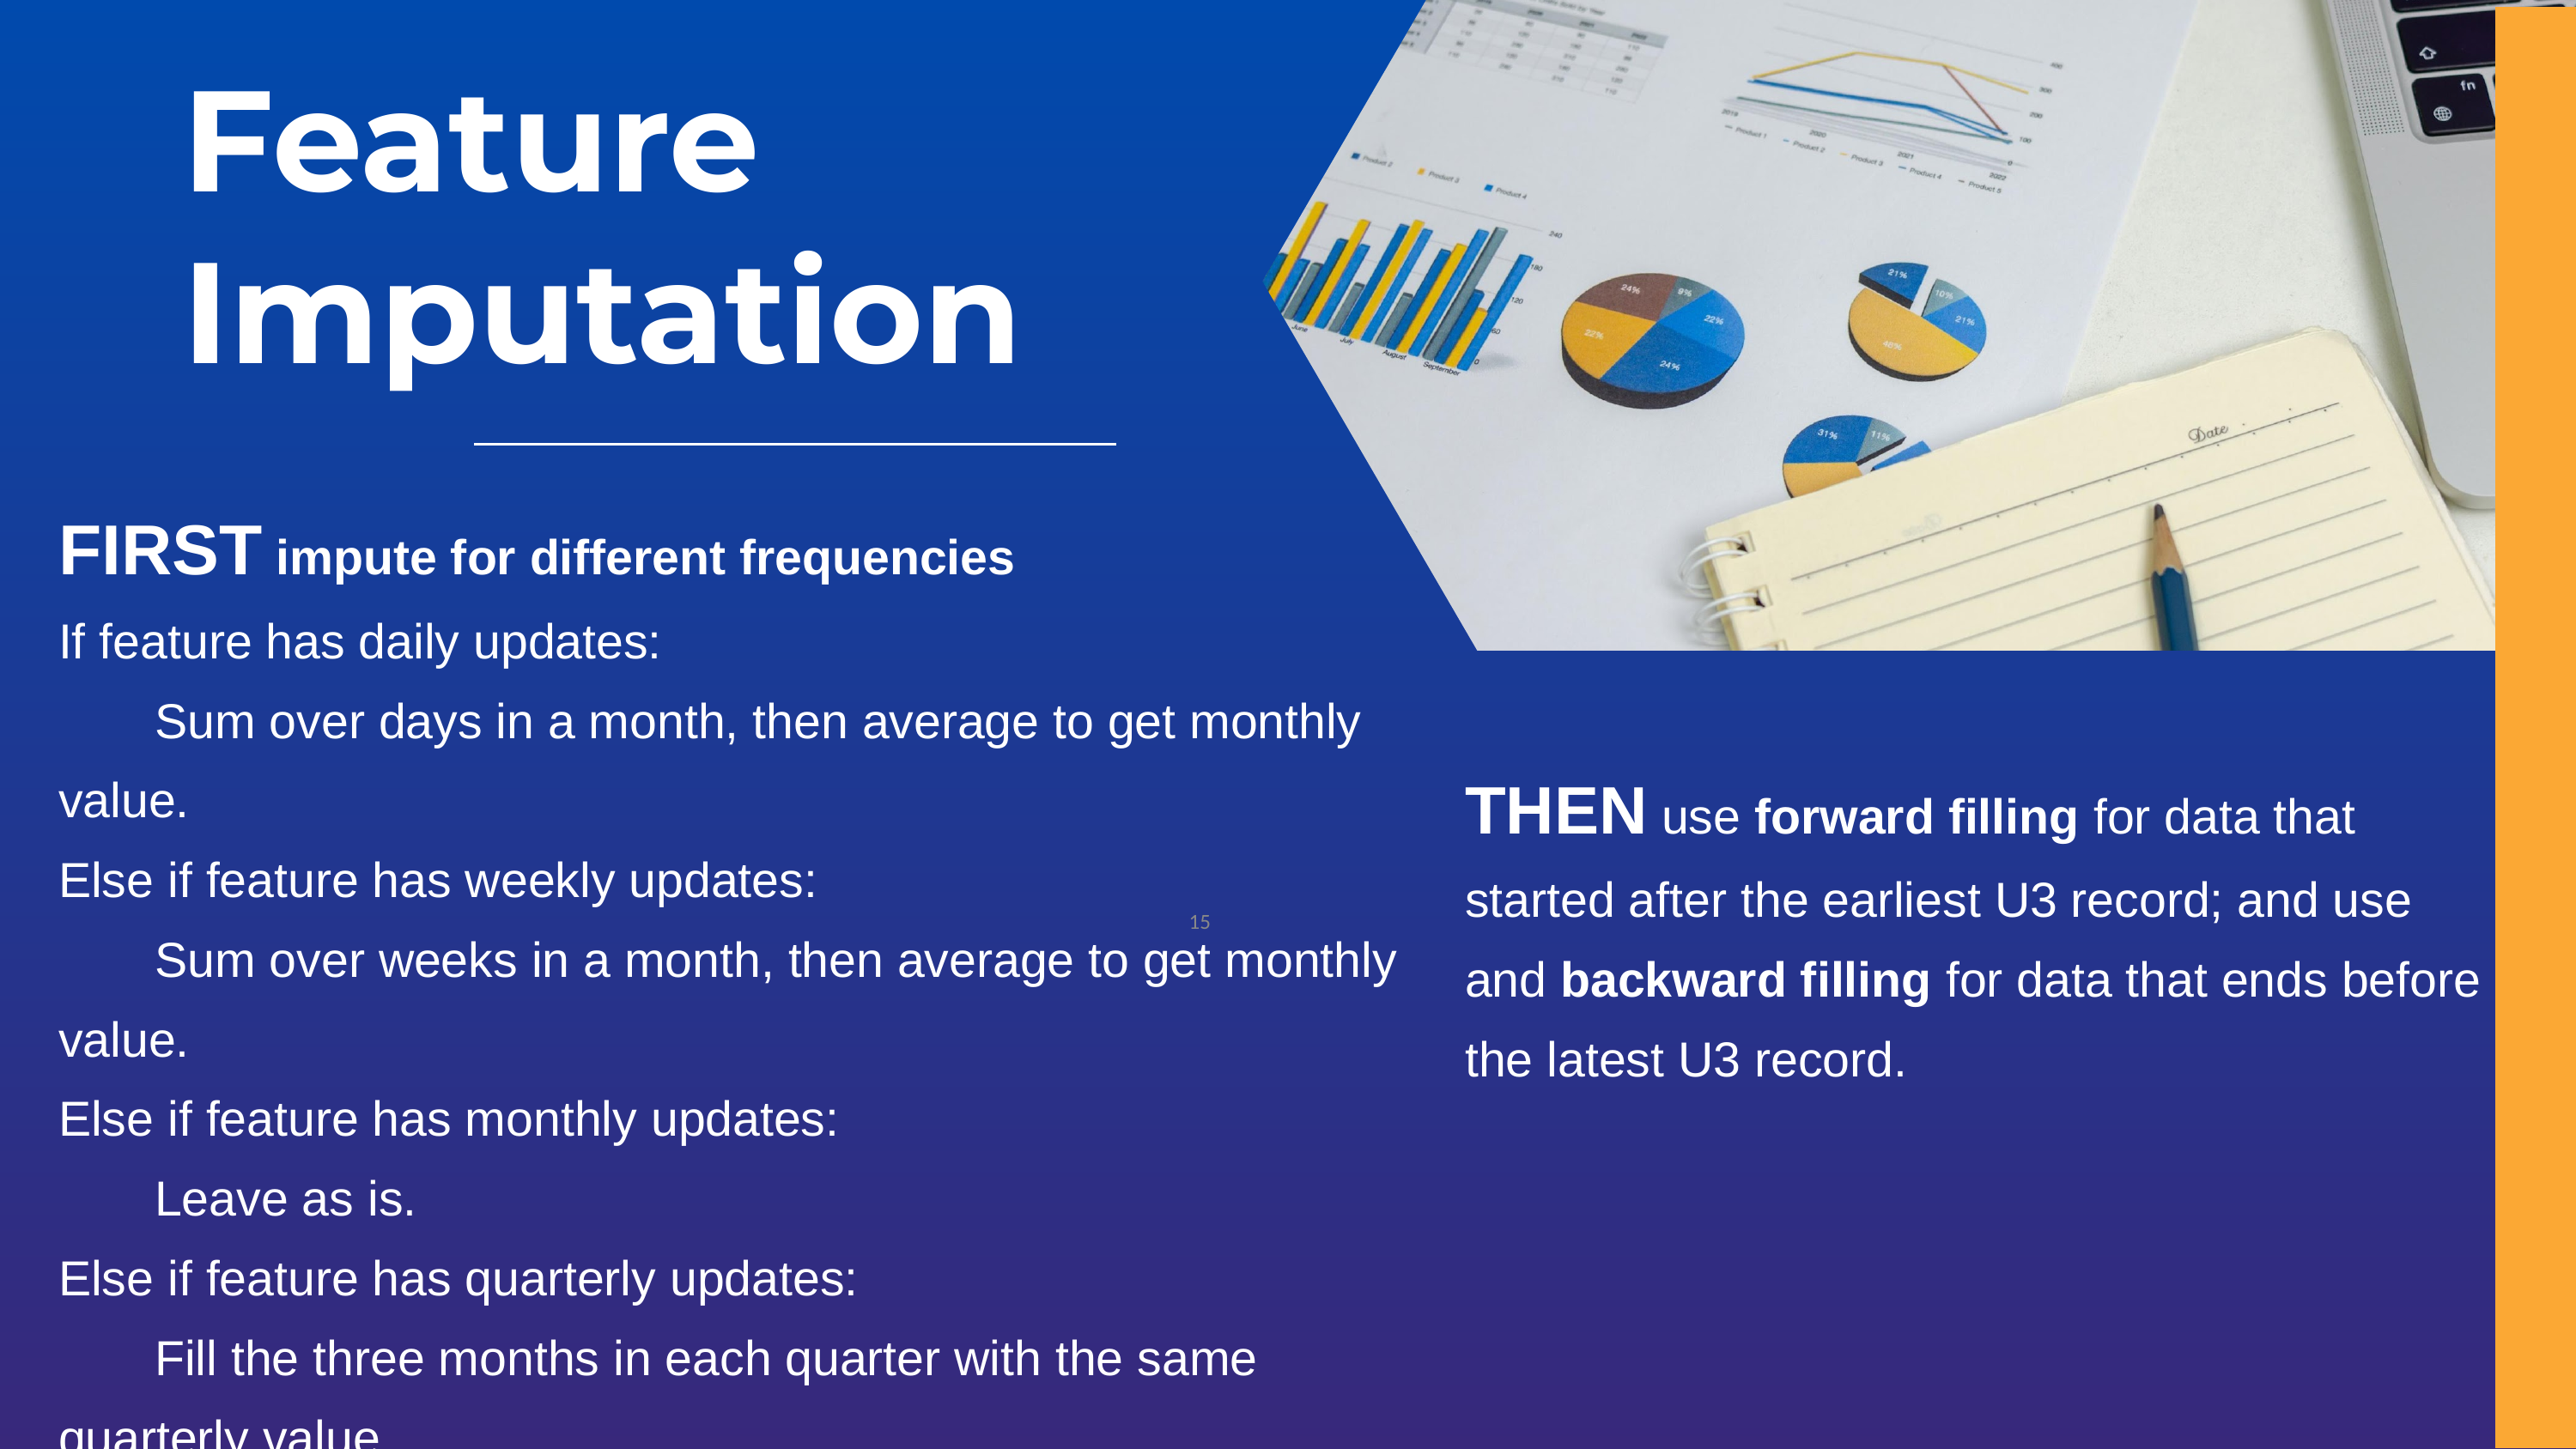

Feature Imputation
FIRST impute for different frequencies
If feature has daily updates:
       Sum over days in a month, then average to get monthly value.
Else if feature has weekly updates:
       Sum over weeks in a month, then average to get monthly value.
Else if feature has monthly updates:
       Leave as is.
Else if feature has quarterly updates:
       Fill the three months in each quarter with the same quarterly value.
Else if feature has yearly updates:
       Fill the 12 months in each year with the same yearly value

THEN use forward filling for data that started after the earliest U3 record; and use and backward filling for data that ends before the latest U3 record.
15